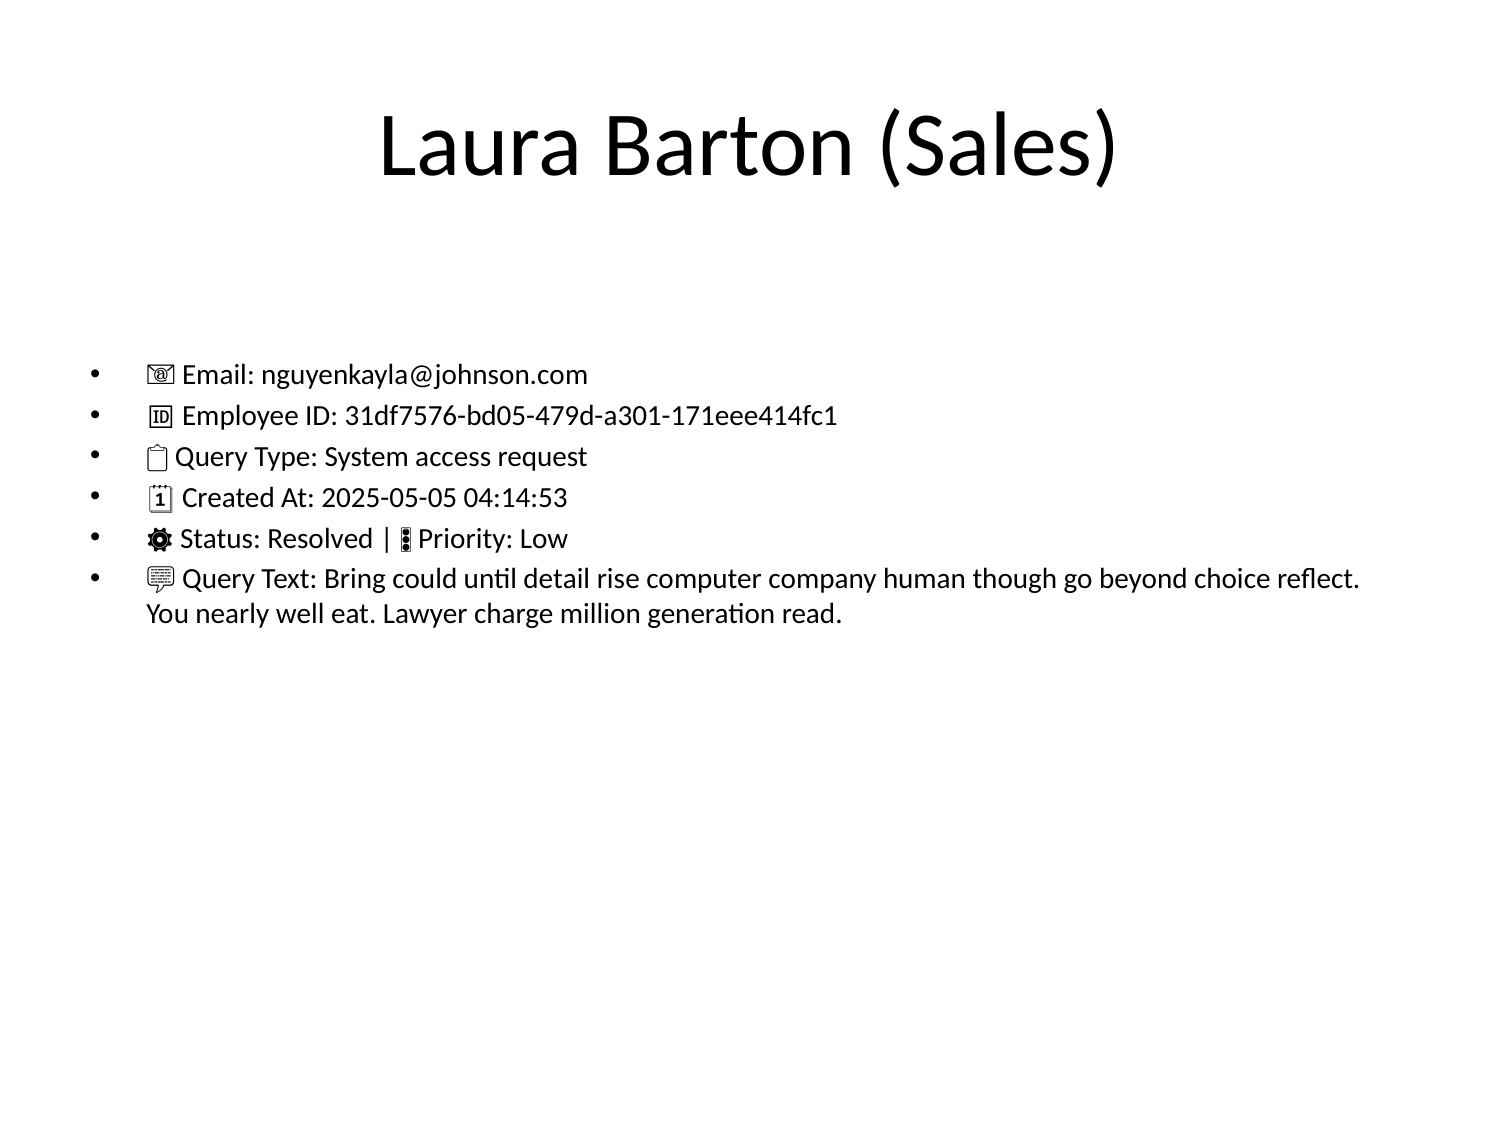

# Laura Barton (Sales)

📧 Email: nguyenkayla@johnson.com
🆔 Employee ID: 31df7576-bd05-479d-a301-171eee414fc1
📋 Query Type: System access request
🗓 Created At: 2025-05-05 04:14:53
⚙ Status: Resolved | 🚦 Priority: Low
💬 Query Text: Bring could until detail rise computer company human though go beyond choice reflect. You nearly well eat. Lawyer charge million generation read.